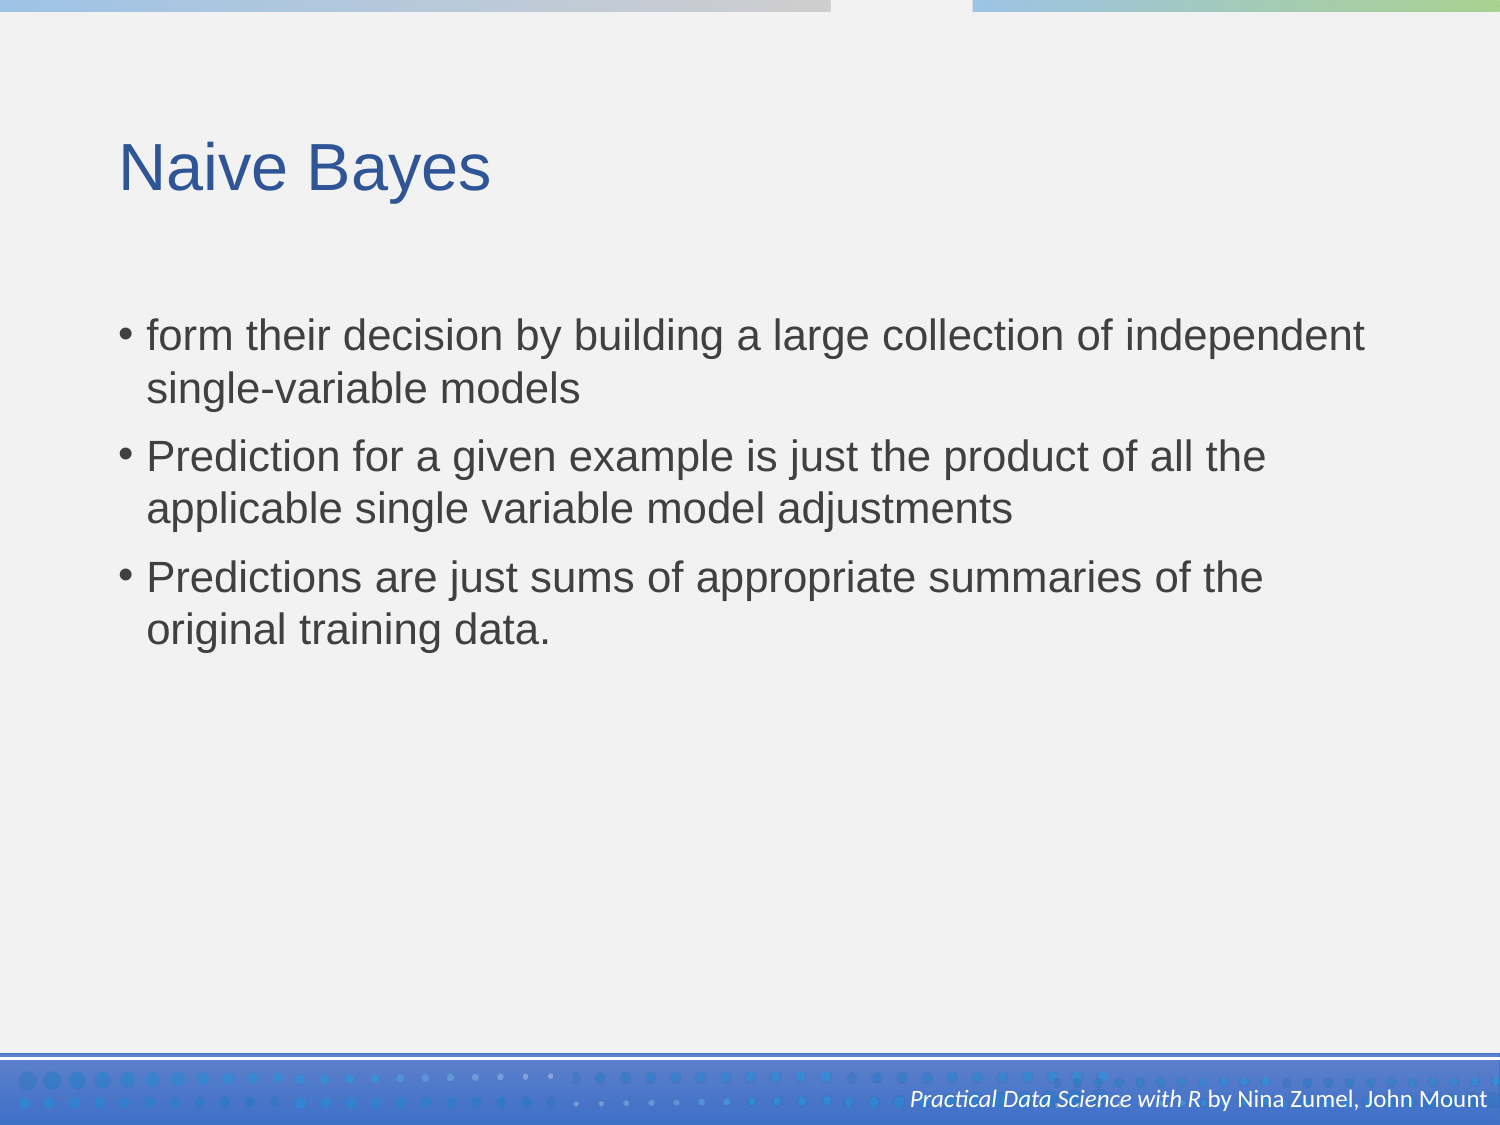

# Naive Bayes
form their decision by building a large collection of independent single-variable models
Prediction for a given example is just the product of all the applicable single variable model adjustments
Predictions are just sums of appropriate summaries of the original training data.
Practical Data Science with R by Nina Zumel, John Mount